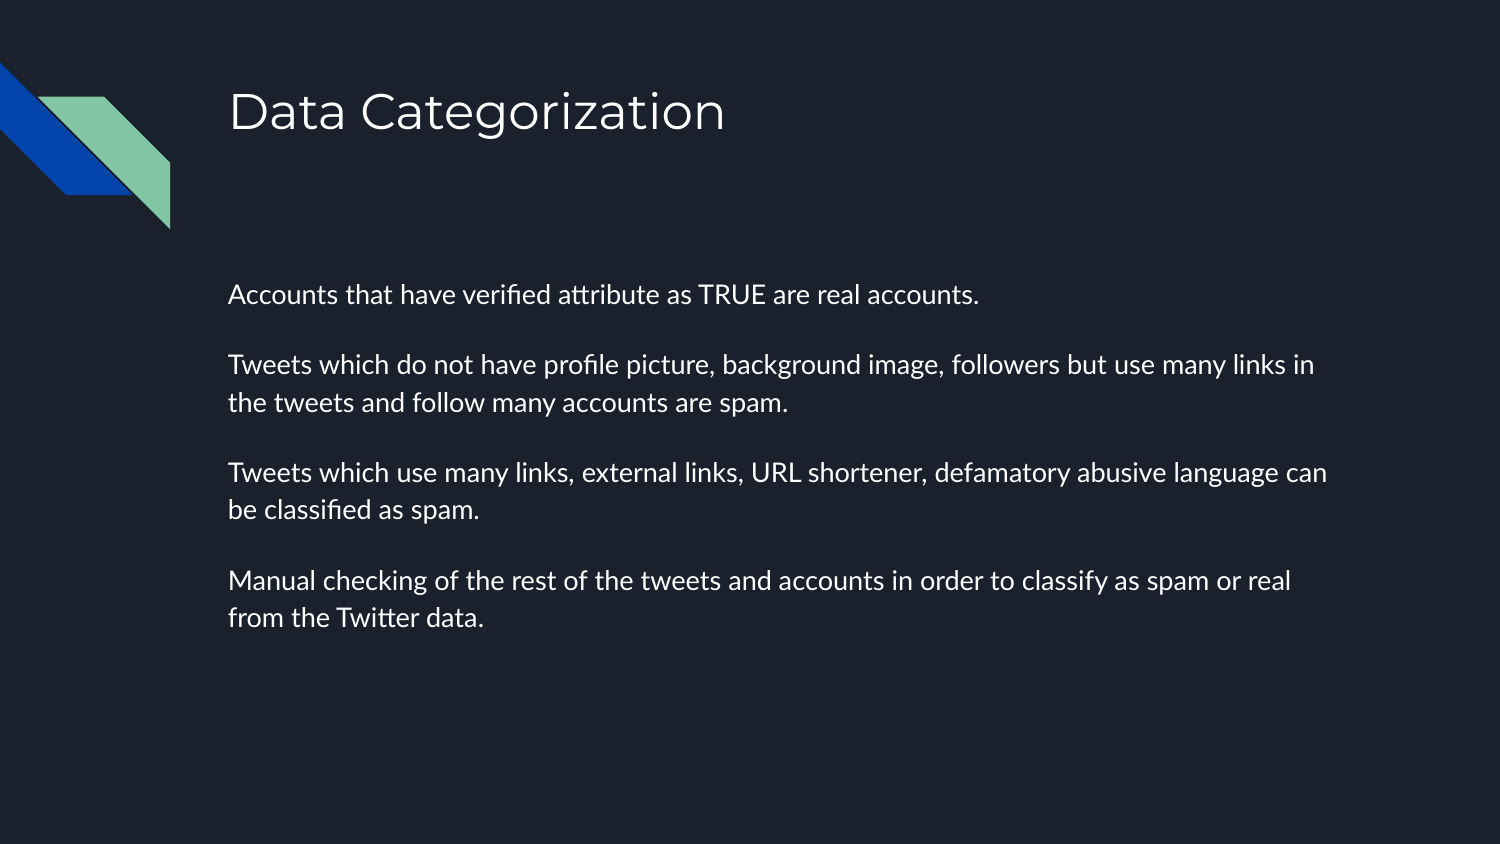

# Data Categorization
Accounts that have verified attribute as TRUE are real accounts.
Tweets which do not have profile picture, background image, followers but use many links in the tweets and follow many accounts are spam.
Tweets which use many links, external links, URL shortener, defamatory abusive language can be classified as spam.
Manual checking of the rest of the tweets and accounts in order to classify as spam or real from the Twitter data.